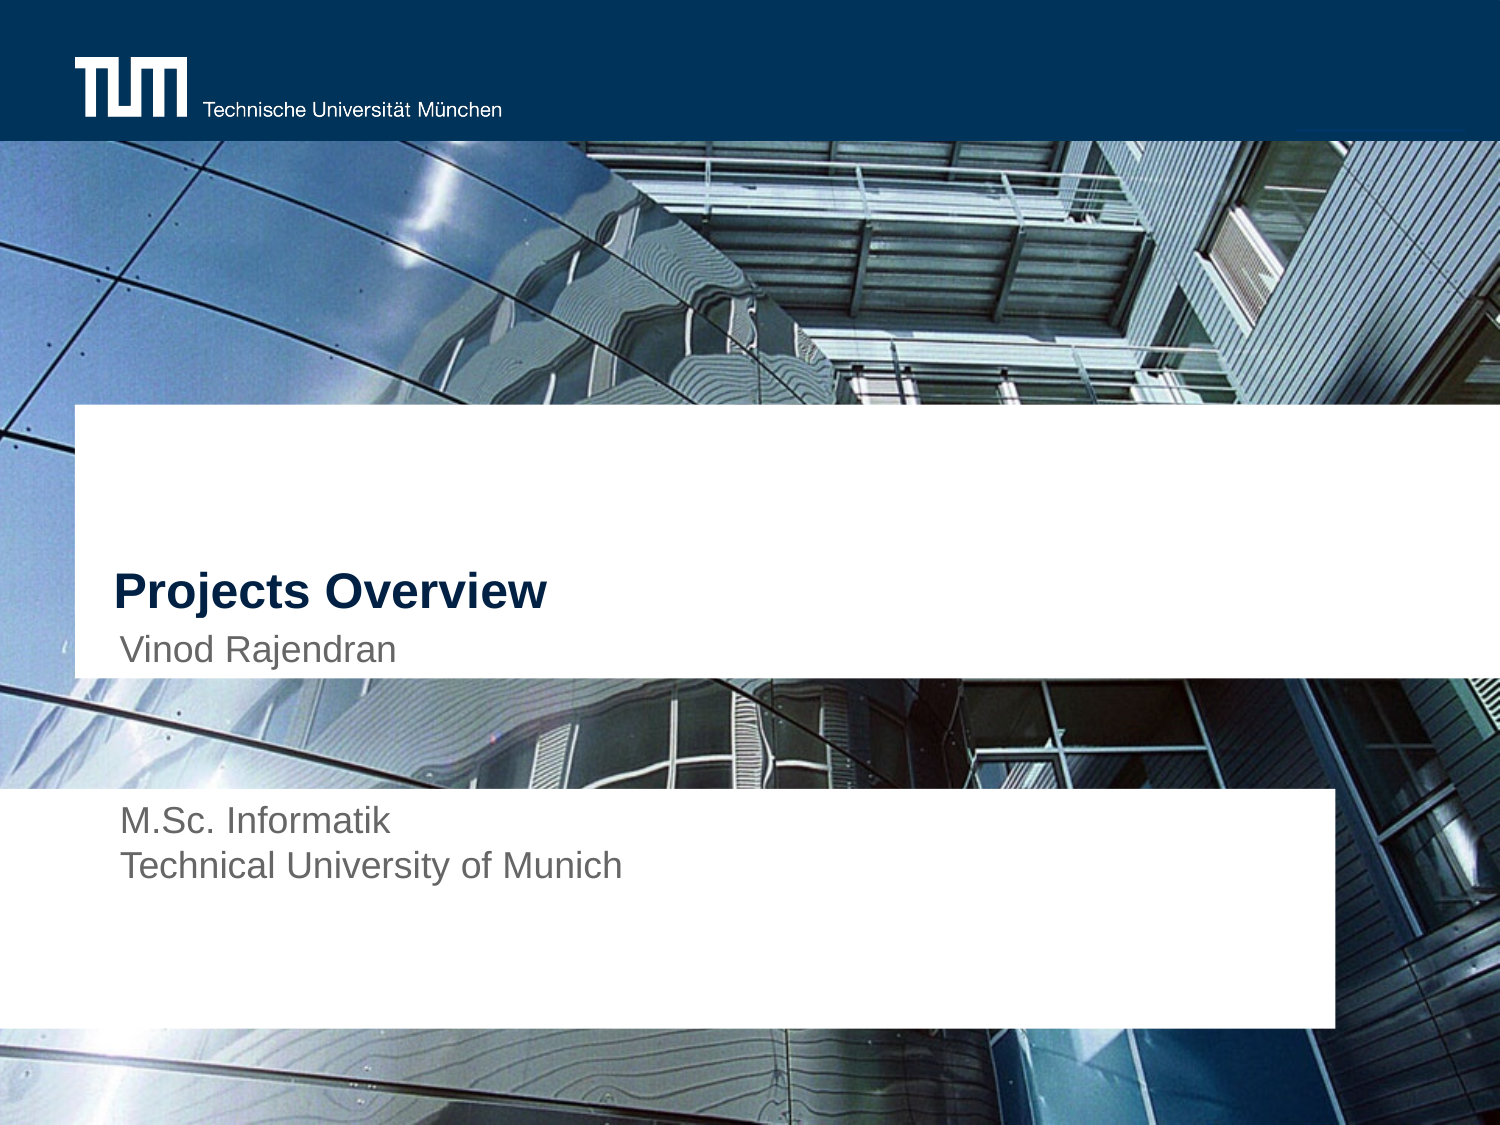

# Projects Overview
Vinod Rajendran
          M.Sc. Informatik
          Technical University of Munich